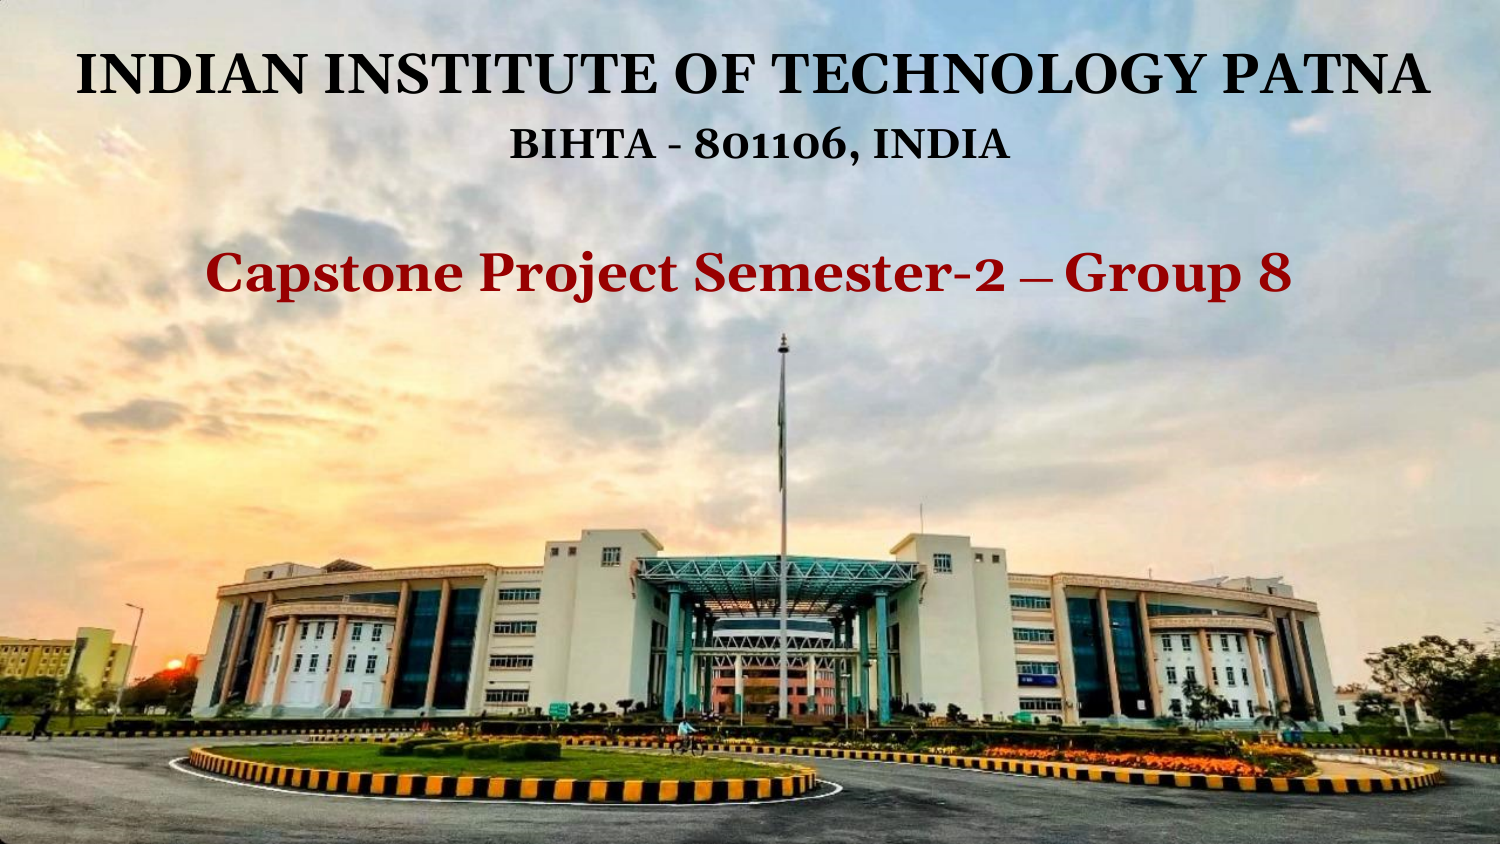

INDIAN INSTITUTE OF TECHNOLOGY PATNA

BIHTA - 801106, INDIA
Capstone Project Semester-2 — Group 8